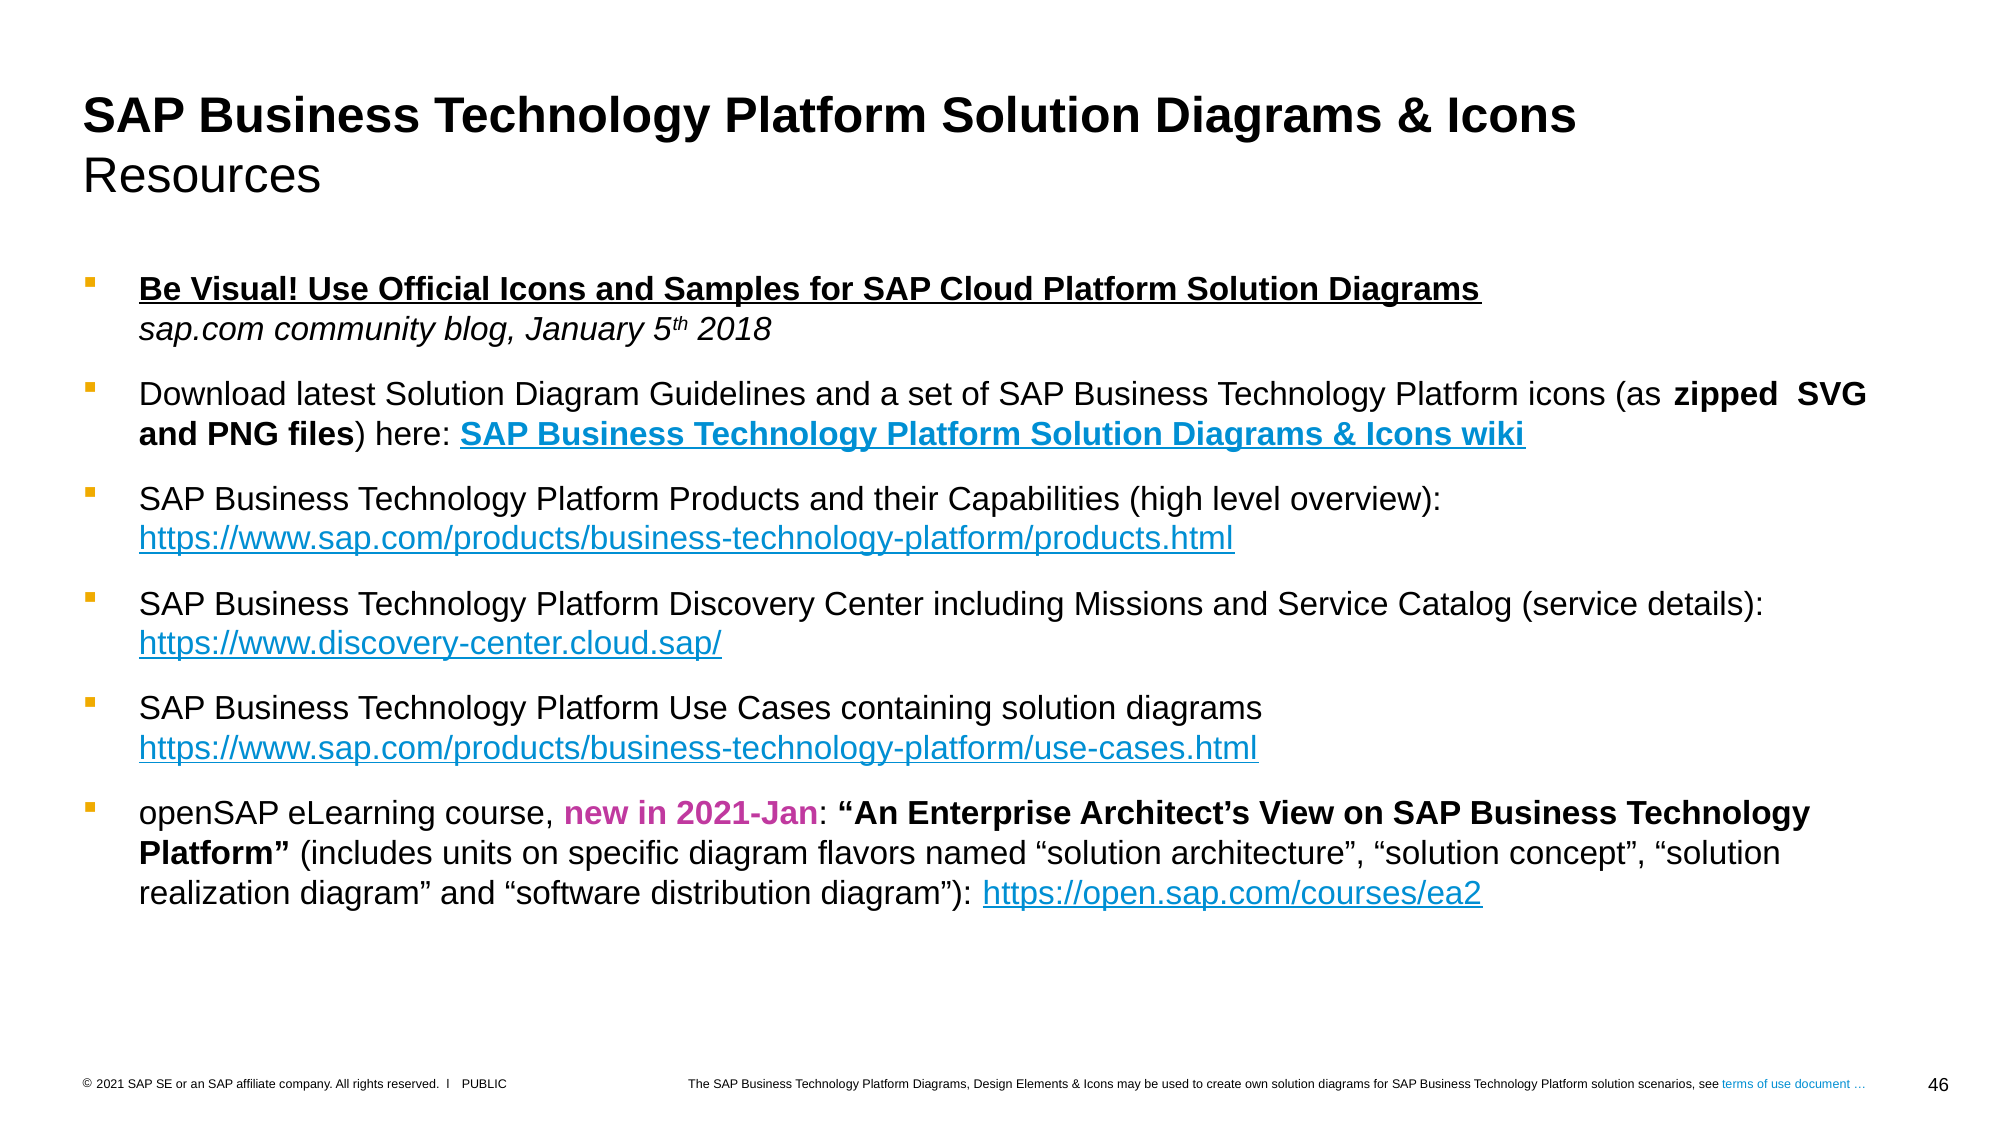

# SAP Business Technology Platform Solution Diagrams & Icons Resources
Be Visual! Use Official Icons and Samples for SAP Cloud Platform Solution Diagrams
sap.com community blog, January 5th 2018
Download latest Solution Diagram Guidelines and a set of SAP Business Technology Platform icons (as zipped  SVG and PNG files) here: SAP Business Technology Platform Solution Diagrams & Icons wiki
SAP Business Technology Platform Products and their Capabilities (high level overview):
https://www.sap.com/products/business-technology-platform/products.html
SAP Business Technology Platform Discovery Center including Missions and Service Catalog (service details): https://www.discovery-center.cloud.sap/
SAP Business Technology Platform Use Cases containing solution diagrams
https://www.sap.com/products/business-technology-platform/use-cases.html
openSAP eLearning course, new in 2021-Jan: “An Enterprise Architect’s View on SAP Business Technology Platform” (includes units on specific diagram flavors named “solution architecture”, “solution concept”, “solution realization diagram” and “software distribution diagram”): https://open.sap.com/courses/ea2